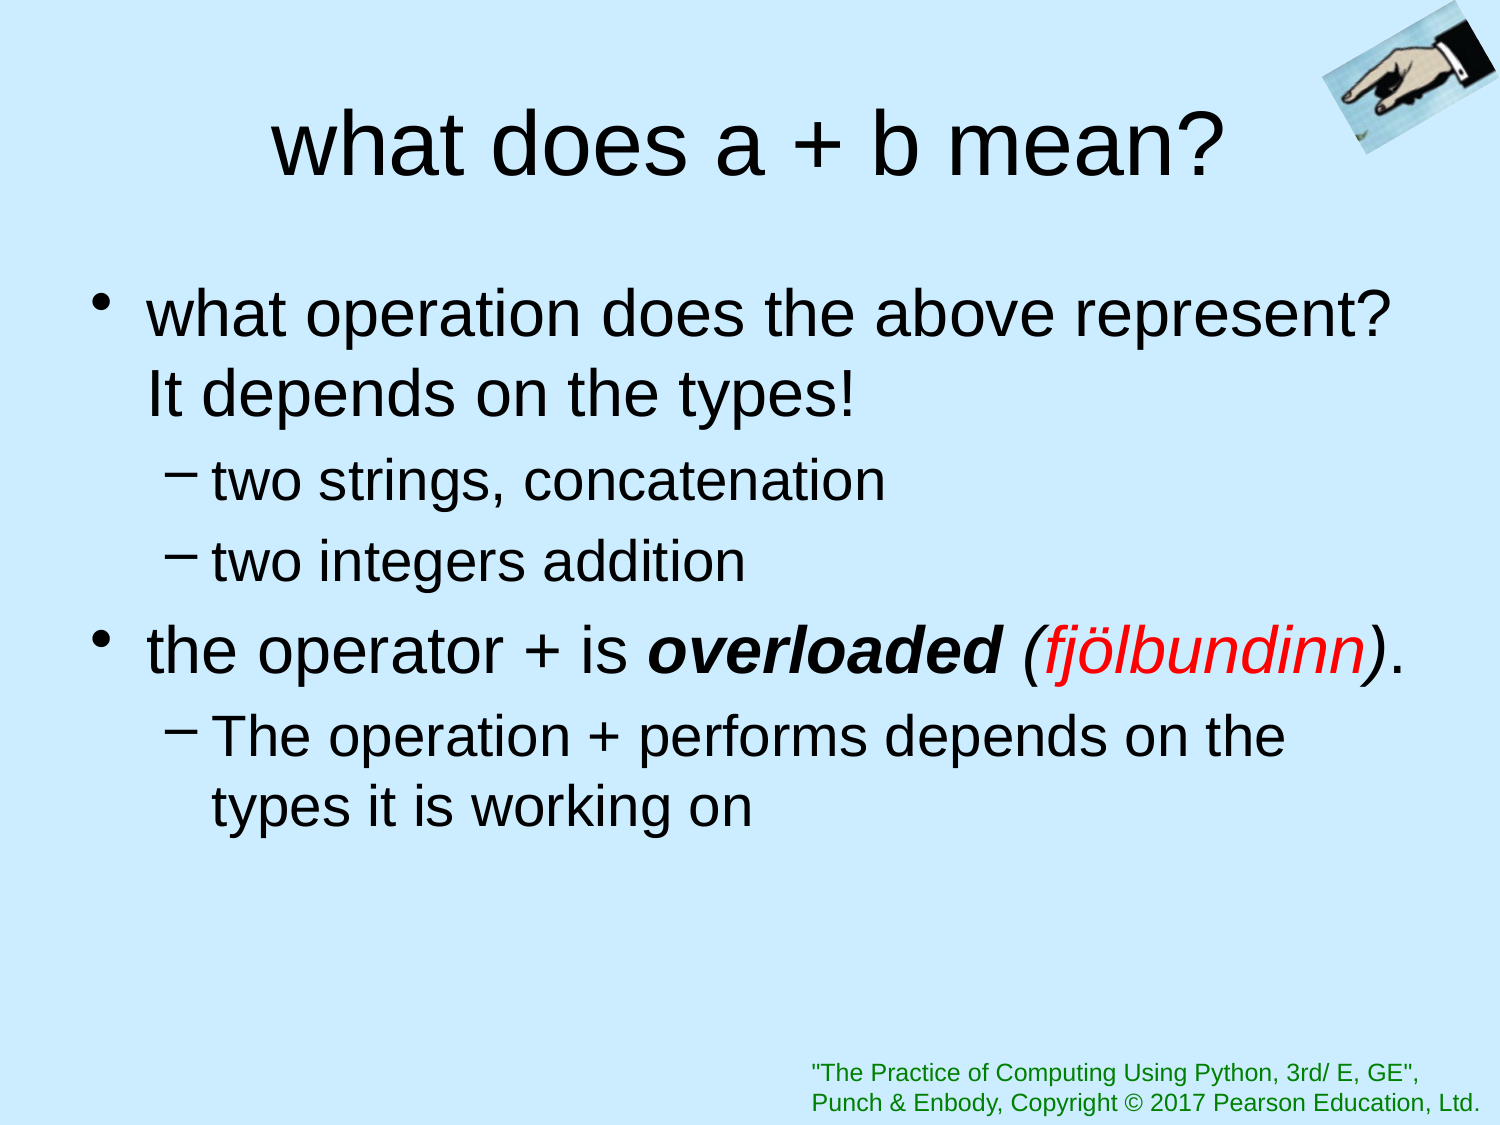

# what does a + b mean?
what operation does the above represent? It depends on the types!
two strings, concatenation
two integers addition
the operator + is overloaded (fjölbundinn).
The operation + performs depends on the types it is working on